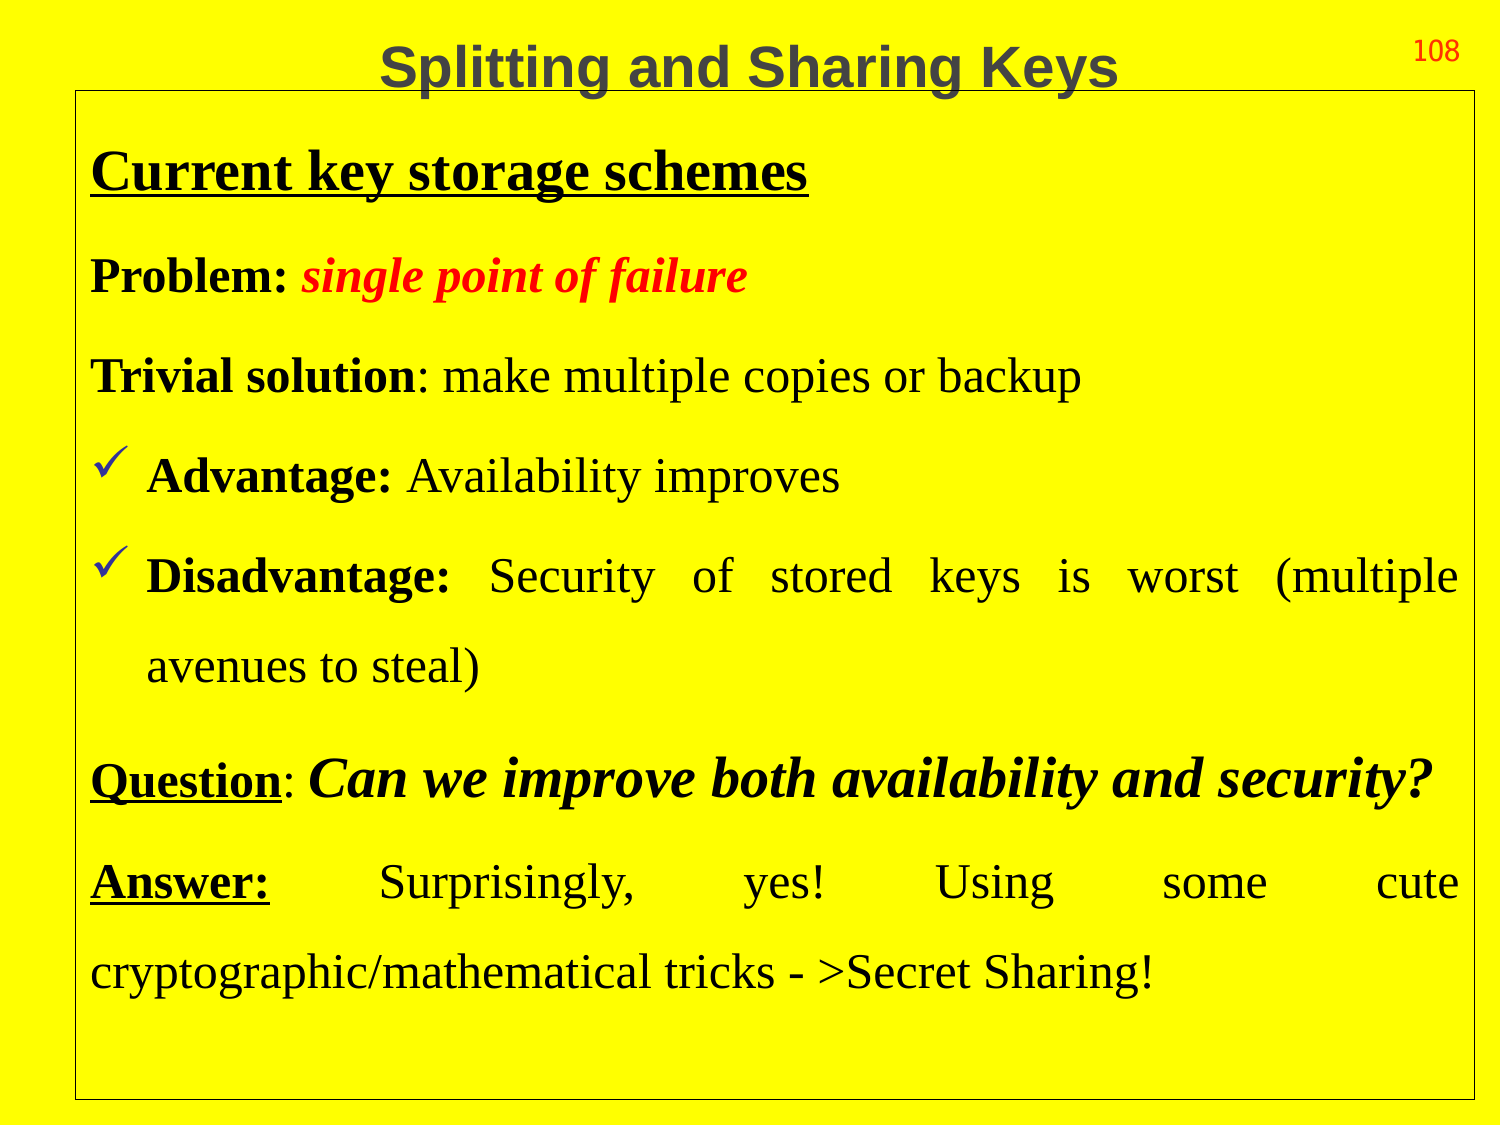

# Splitting and Sharing Keys
108
Current key storage schemes
Problem: single point of failure
Trivial solution: make multiple copies or backup
Advantage: Availability improves
Disadvantage: Security of stored keys is worst (multiple avenues to steal)
Question: Can we improve both availability and security?
Answer: Surprisingly, yes! Using some cute cryptographic/mathematical tricks - >Secret Sharing!